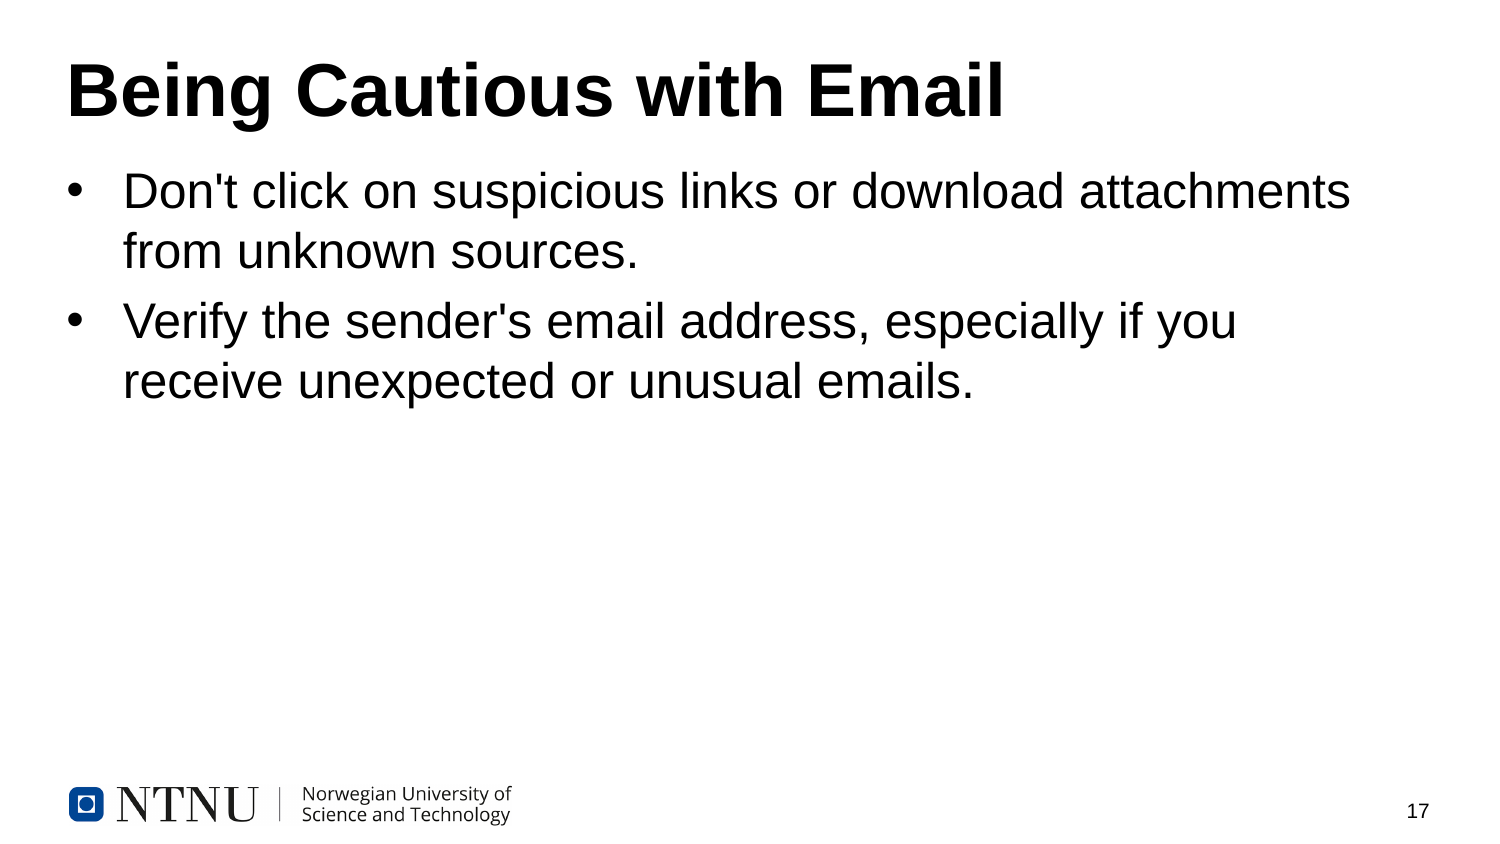

# Being Cautious with Email
Don't click on suspicious links or download attachments from unknown sources.
Verify the sender's email address, especially if you receive unexpected or unusual emails.